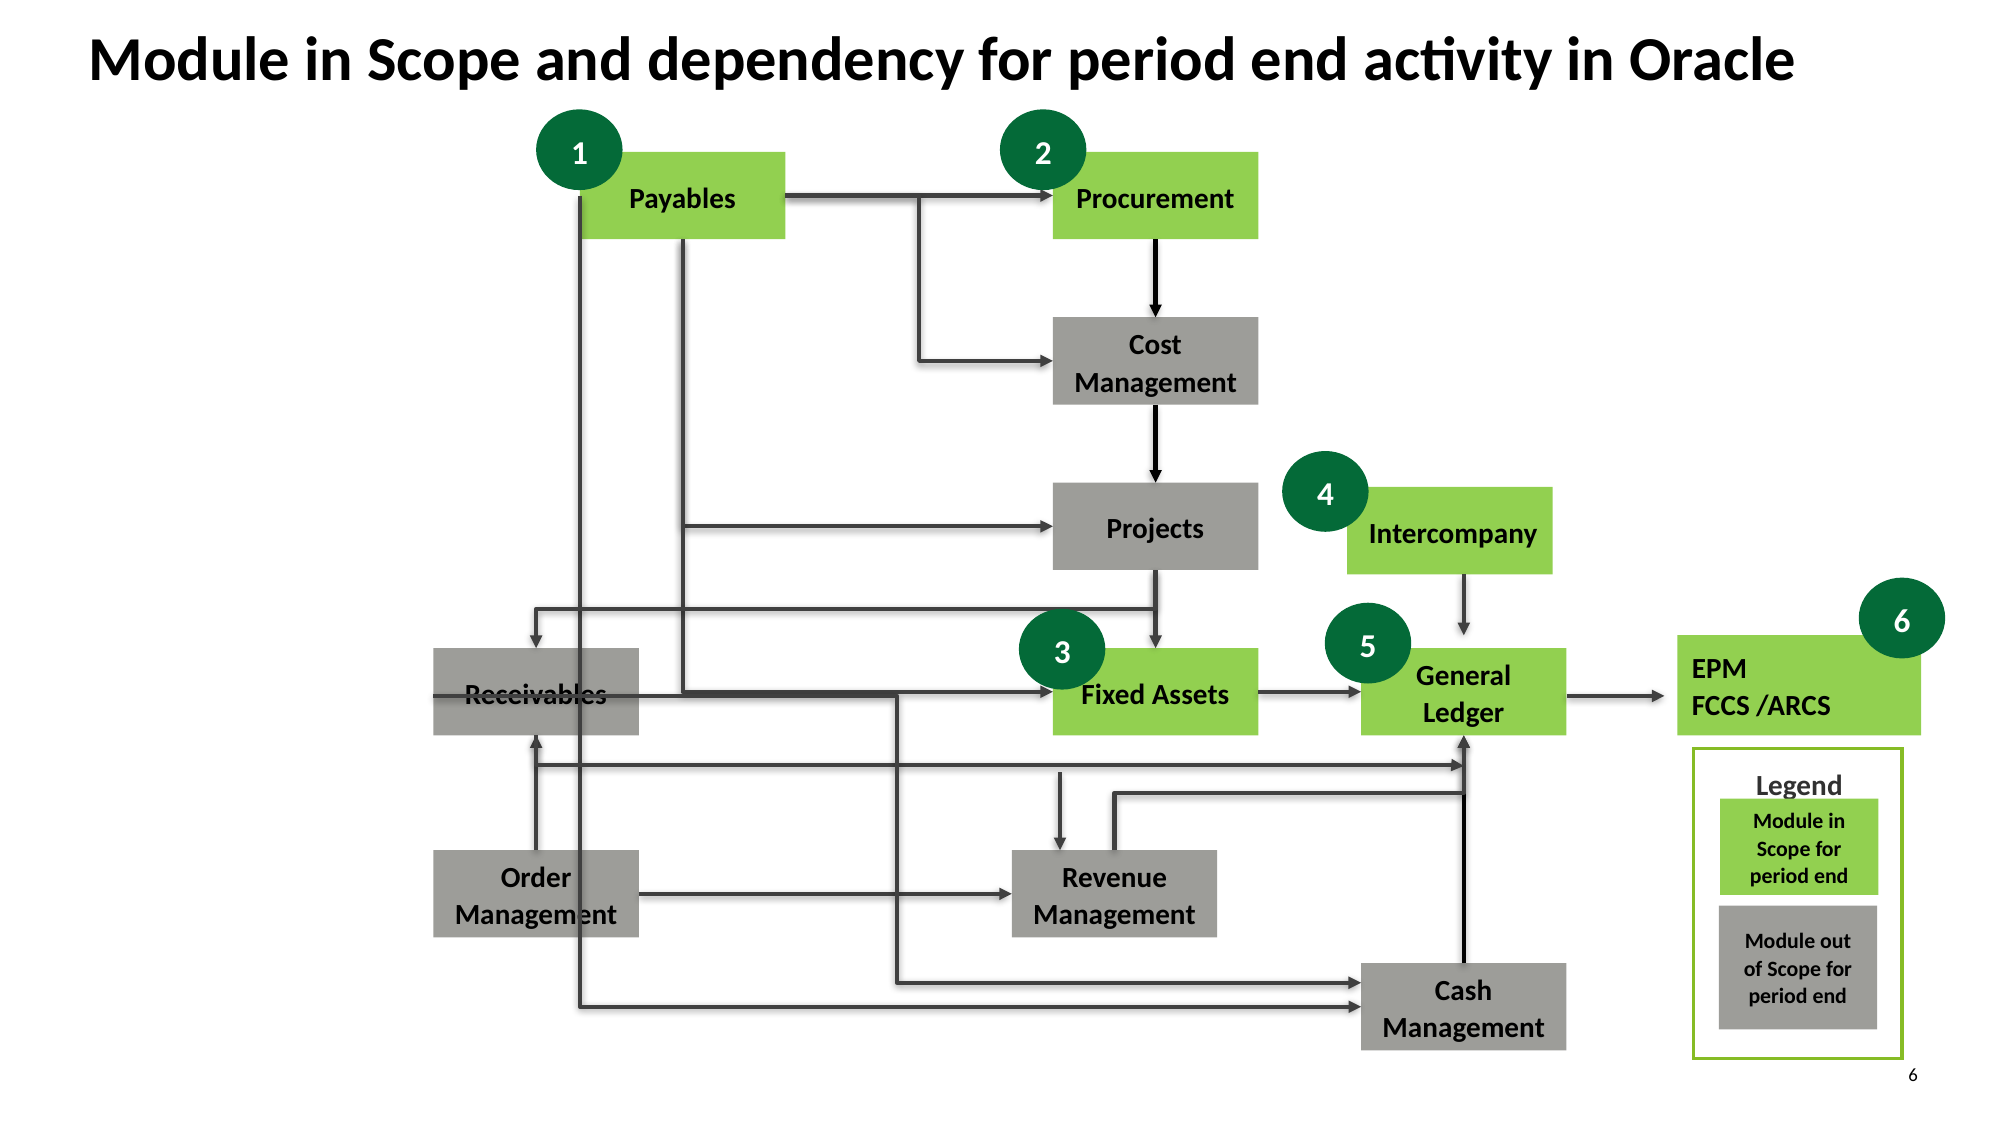

Module in Scope and dependency for period end activity in Oracle
1
2
Payables
Procurement
Cost Management
Projects
Receivables
Fixed Assets
General Ledger
Order Management
Revenue Management
Cash Management
4
 Intercompany
6
5
3
EPM
FCCS /ARCS

Legend
Module in Scope for period end

Module out of Scope for period end